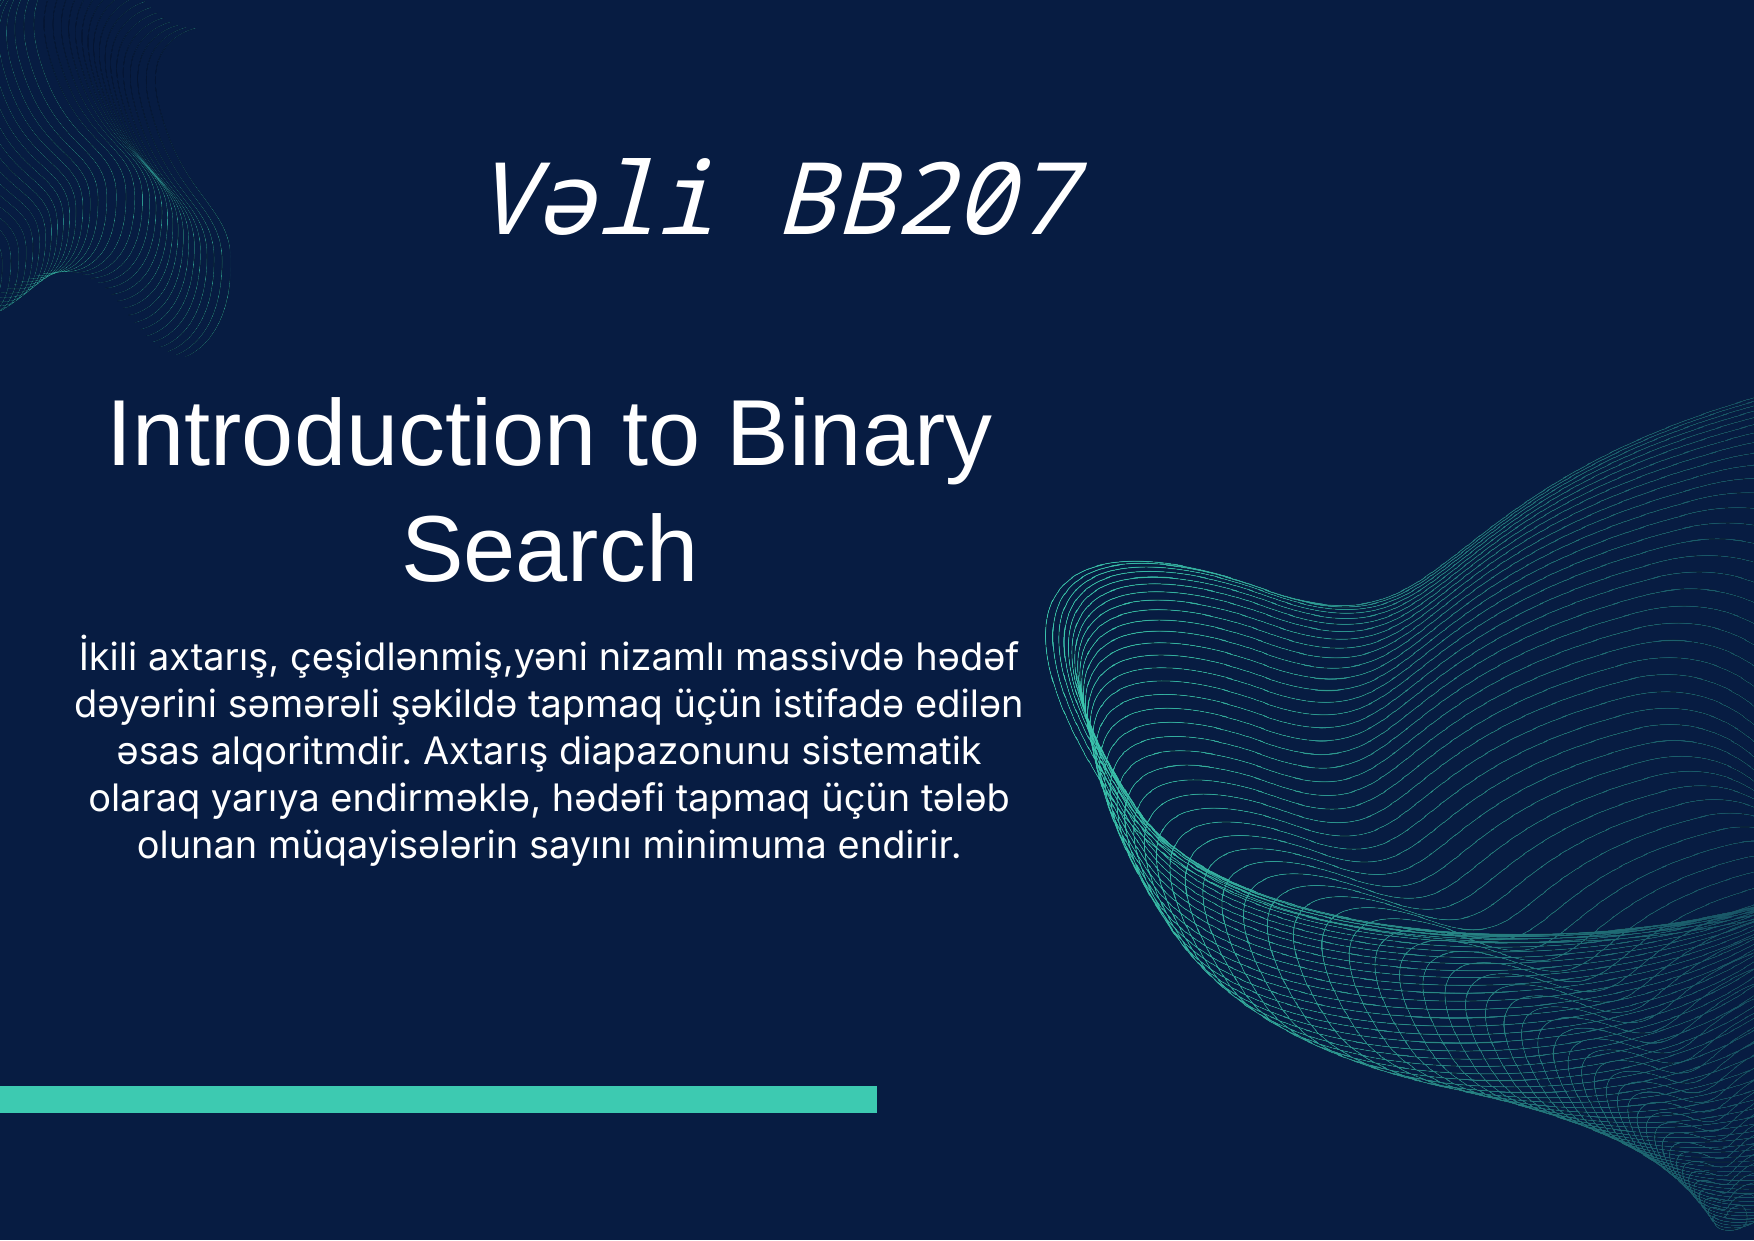

Vəli BB207
Introduction to Binary Search
İkili axtarış, çeşidlənmiş,yəni nizamlı massivdə hədəf dəyərini səmərəli şəkildə tapmaq üçün istifadə edilən əsas alqoritmdir. Axtarış diapazonunu sistematik olaraq yarıya endirməklə, hədəfi tapmaq üçün tələb olunan müqayisələrin sayını minimuma endirir.